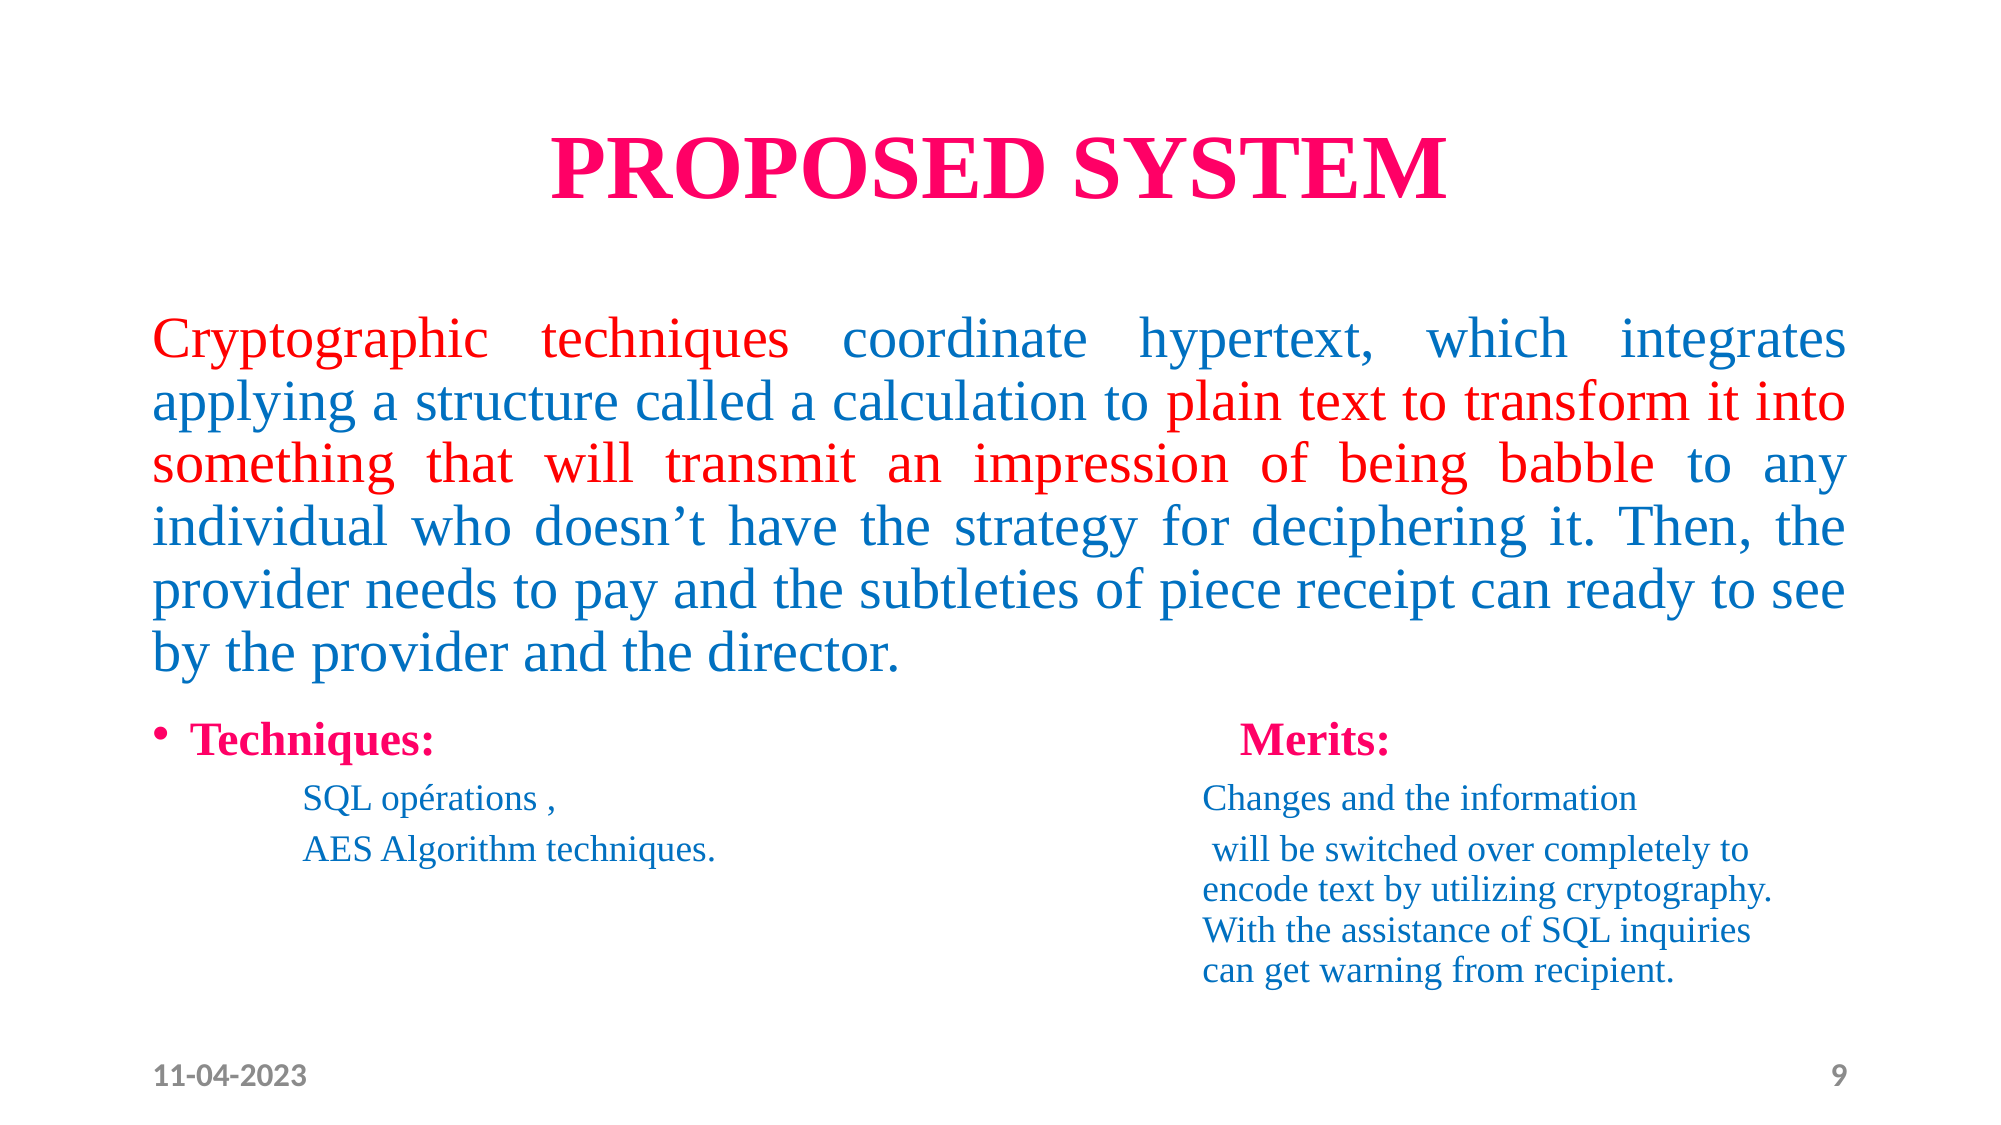

# PROPOSED SYSTEM
Cryptographic techniques coordinate hypertext, which integrates applying a structure called a calculation to plain text to transform it into something that will transmit an impression of being babble to any individual who doesn’t have the strategy for deciphering it. Then, the provider needs to pay and the subtleties of piece receipt can ready to see by the provider and the director.
Techniques:						Merits:
SQL opérations ,					Changes and the information
AES Algorithm techniques. 				 will be switched over completely to 							encode text by utilizing cryptography. 							With the assistance of SQL inquiries 							can get warning from recipient.

11-04-2023
9